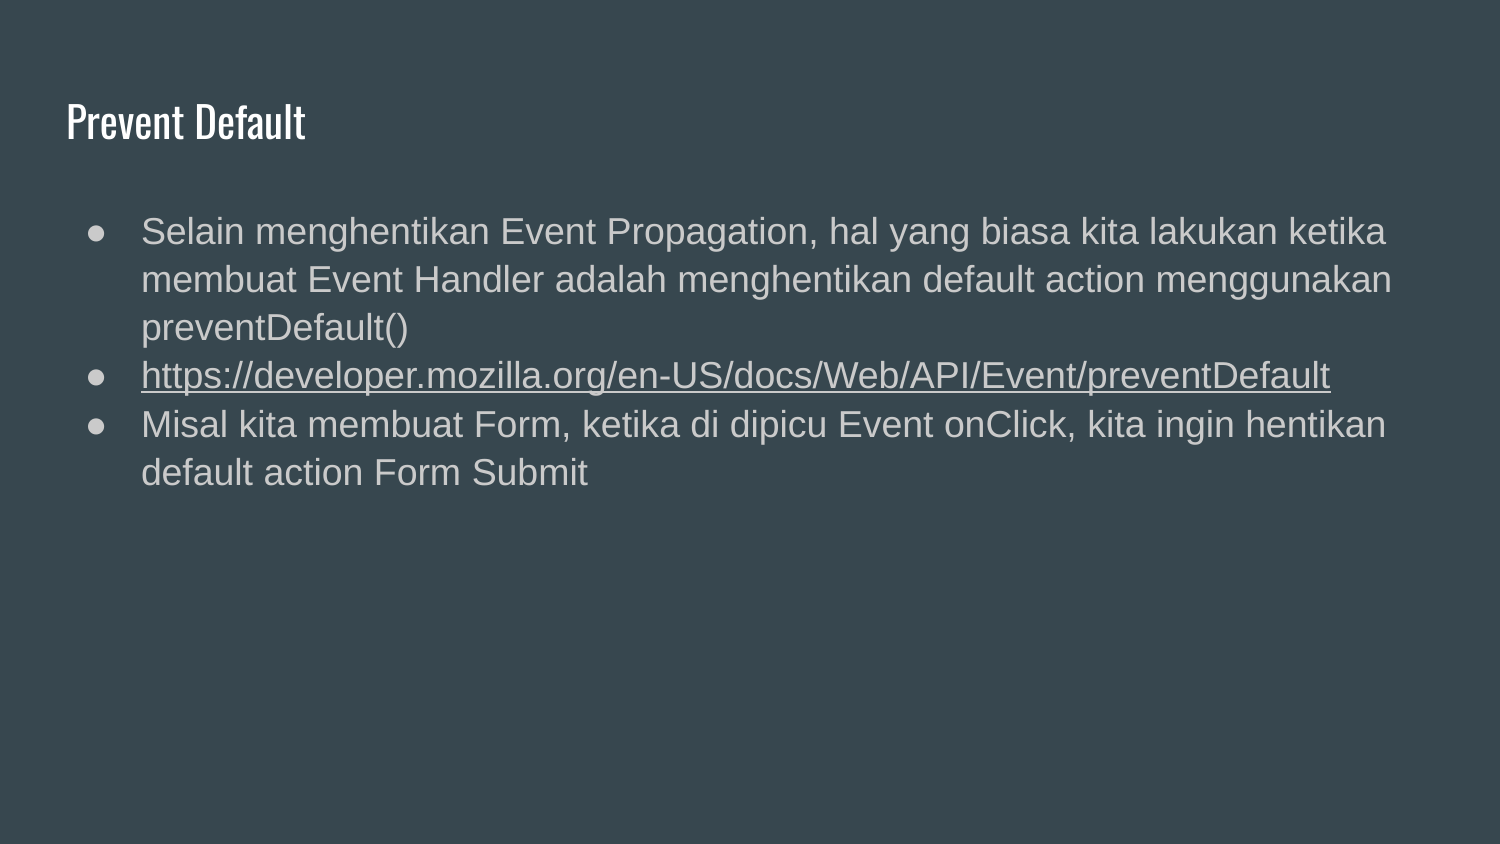

# Prevent Default
Selain menghentikan Event Propagation, hal yang biasa kita lakukan ketika membuat Event Handler adalah menghentikan default action menggunakan preventDefault()
https://developer.mozilla.org/en-US/docs/Web/API/Event/preventDefault
Misal kita membuat Form, ketika di dipicu Event onClick, kita ingin hentikan default action Form Submit